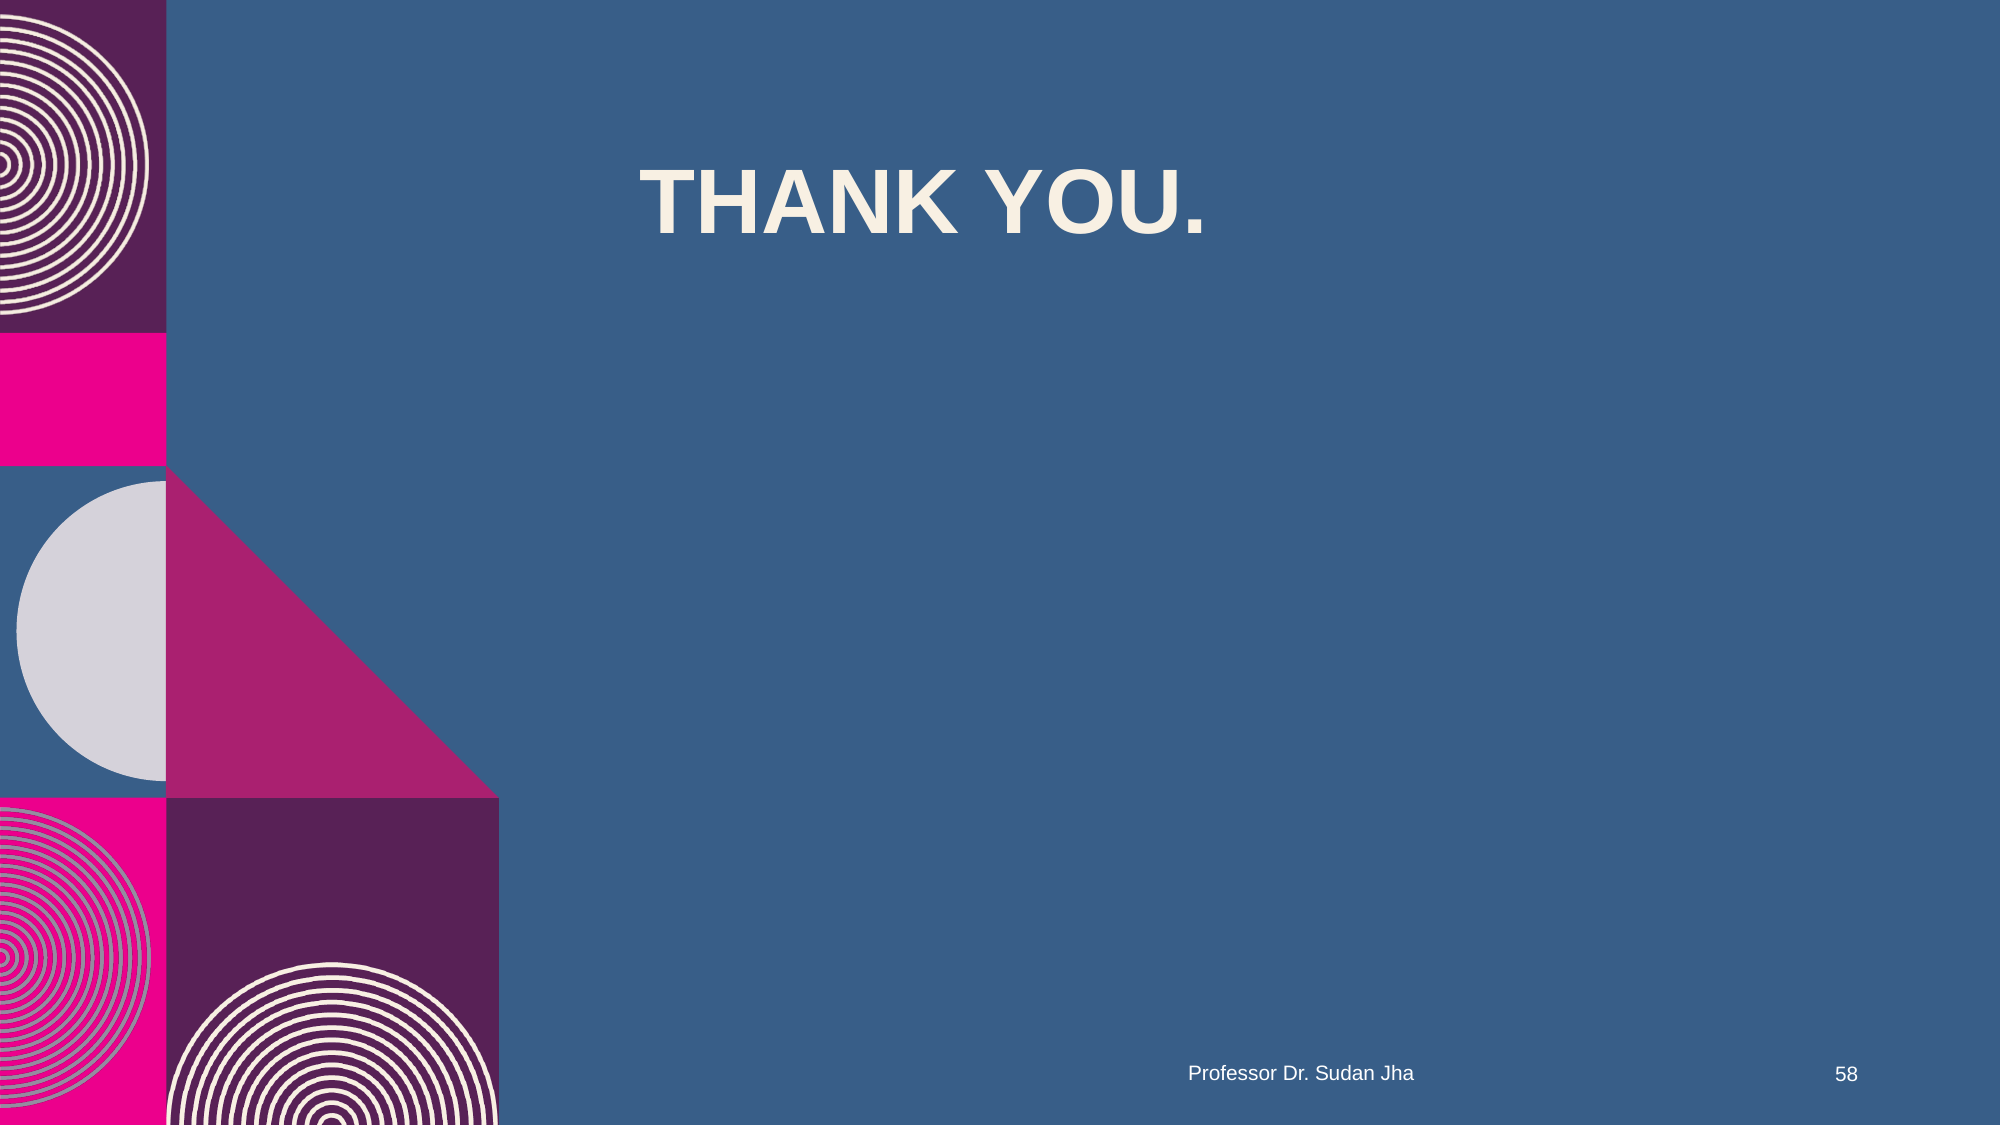

# Thank you.

Professor Dr. Sudan Jha
58